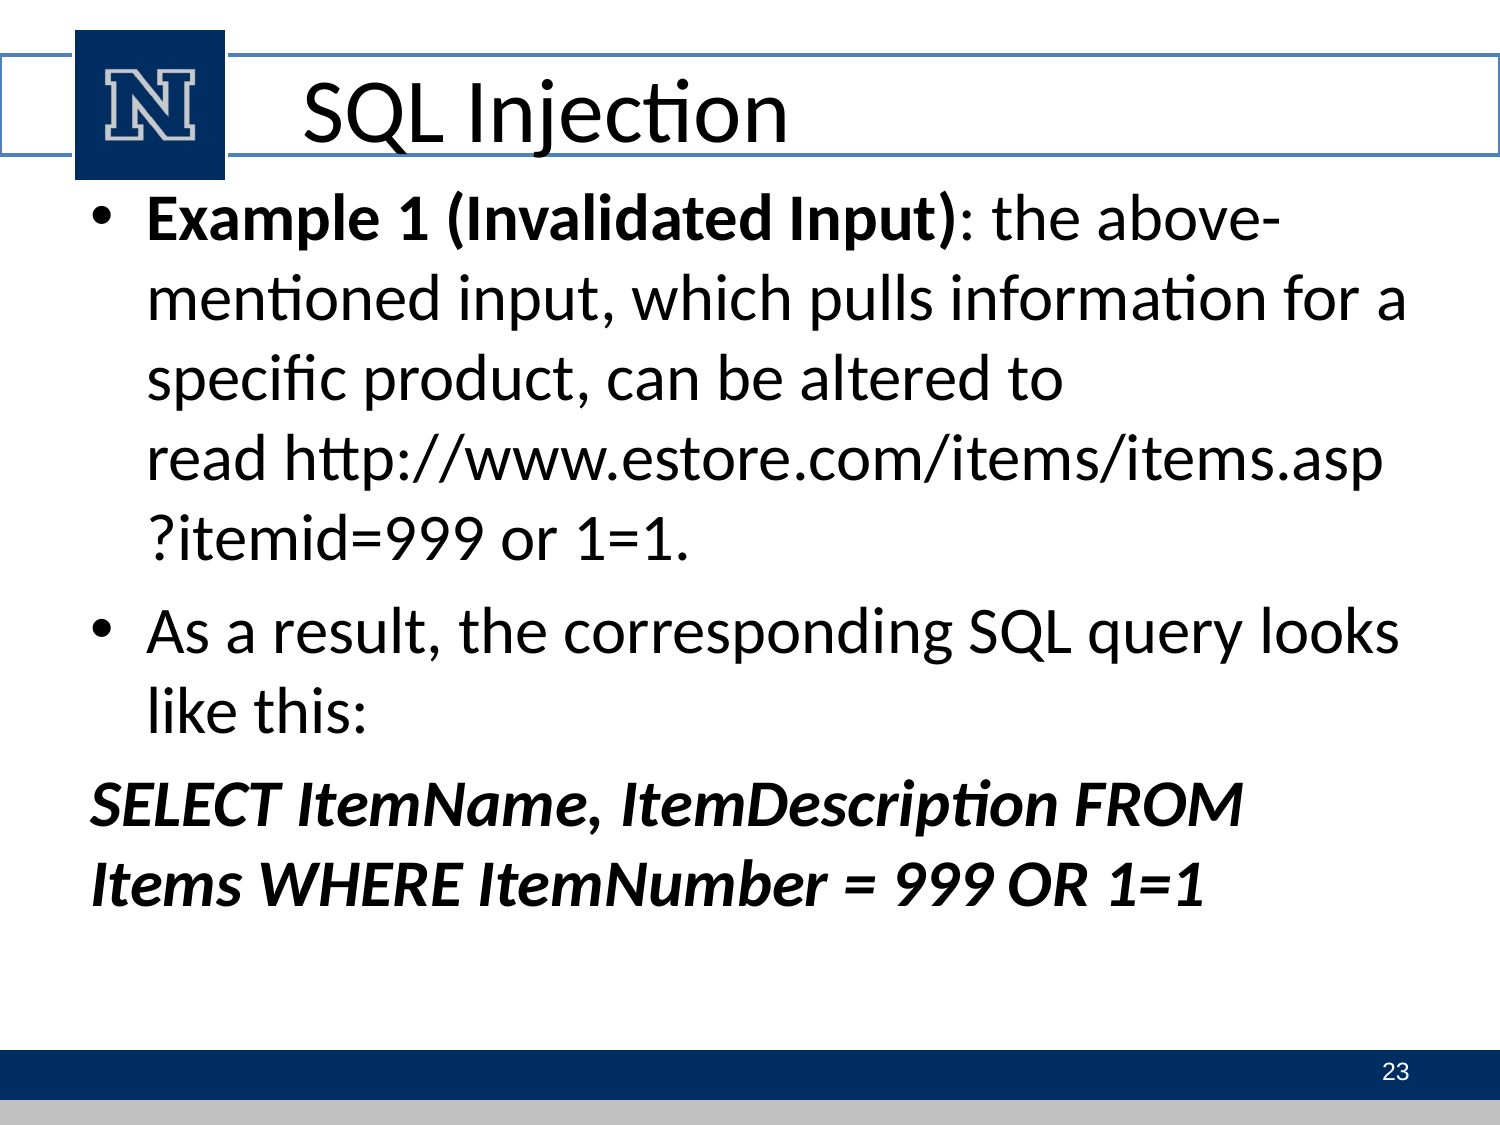

# SQL Injection
Example 1 (Invalidated Input): the above-mentioned input, which pulls information for a specific product, can be altered to read http://www.estore.com/items/items.asp?itemid=999 or 1=1.
As a result, the corresponding SQL query looks like this:
SELECT ItemName, ItemDescription FROM Items WHERE ItemNumber = 999 OR 1=1

23